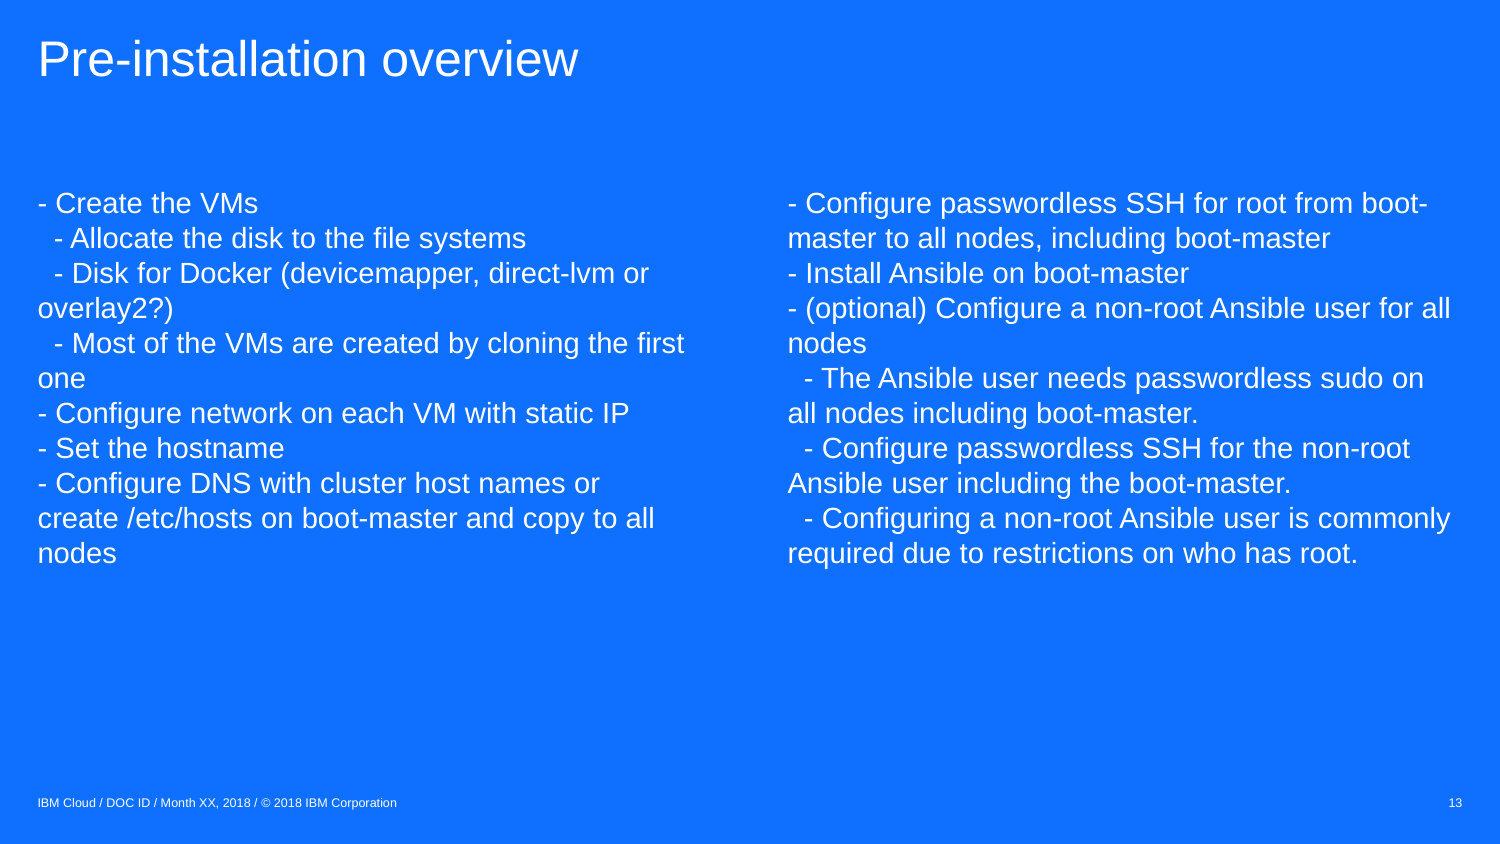

# Pre-installation overview
- Create the VMs
  - Allocate the disk to the file systems
  - Disk for Docker (devicemapper, direct-lvm or overlay2?)
  - Most of the VMs are created by cloning the first one
- Configure network on each VM with static IP
- Set the hostname
- Configure DNS with cluster host names or create /etc/hosts on boot-master and copy to all nodes

- Configure passwordless SSH for root from boot-master to all nodes, including boot-master
- Install Ansible on boot-master
- (optional) Configure a non-root Ansible user for all nodes
  - The Ansible user needs passwordless sudo on all nodes including boot-master.
  - Configure passwordless SSH for the non-root Ansible user including the boot-master.
  - Configuring a non-root Ansible user is commonly required due to restrictions on who has root.

IBM Cloud / DOC ID / Month XX, 2018 / © 2018 IBM Corporation
13